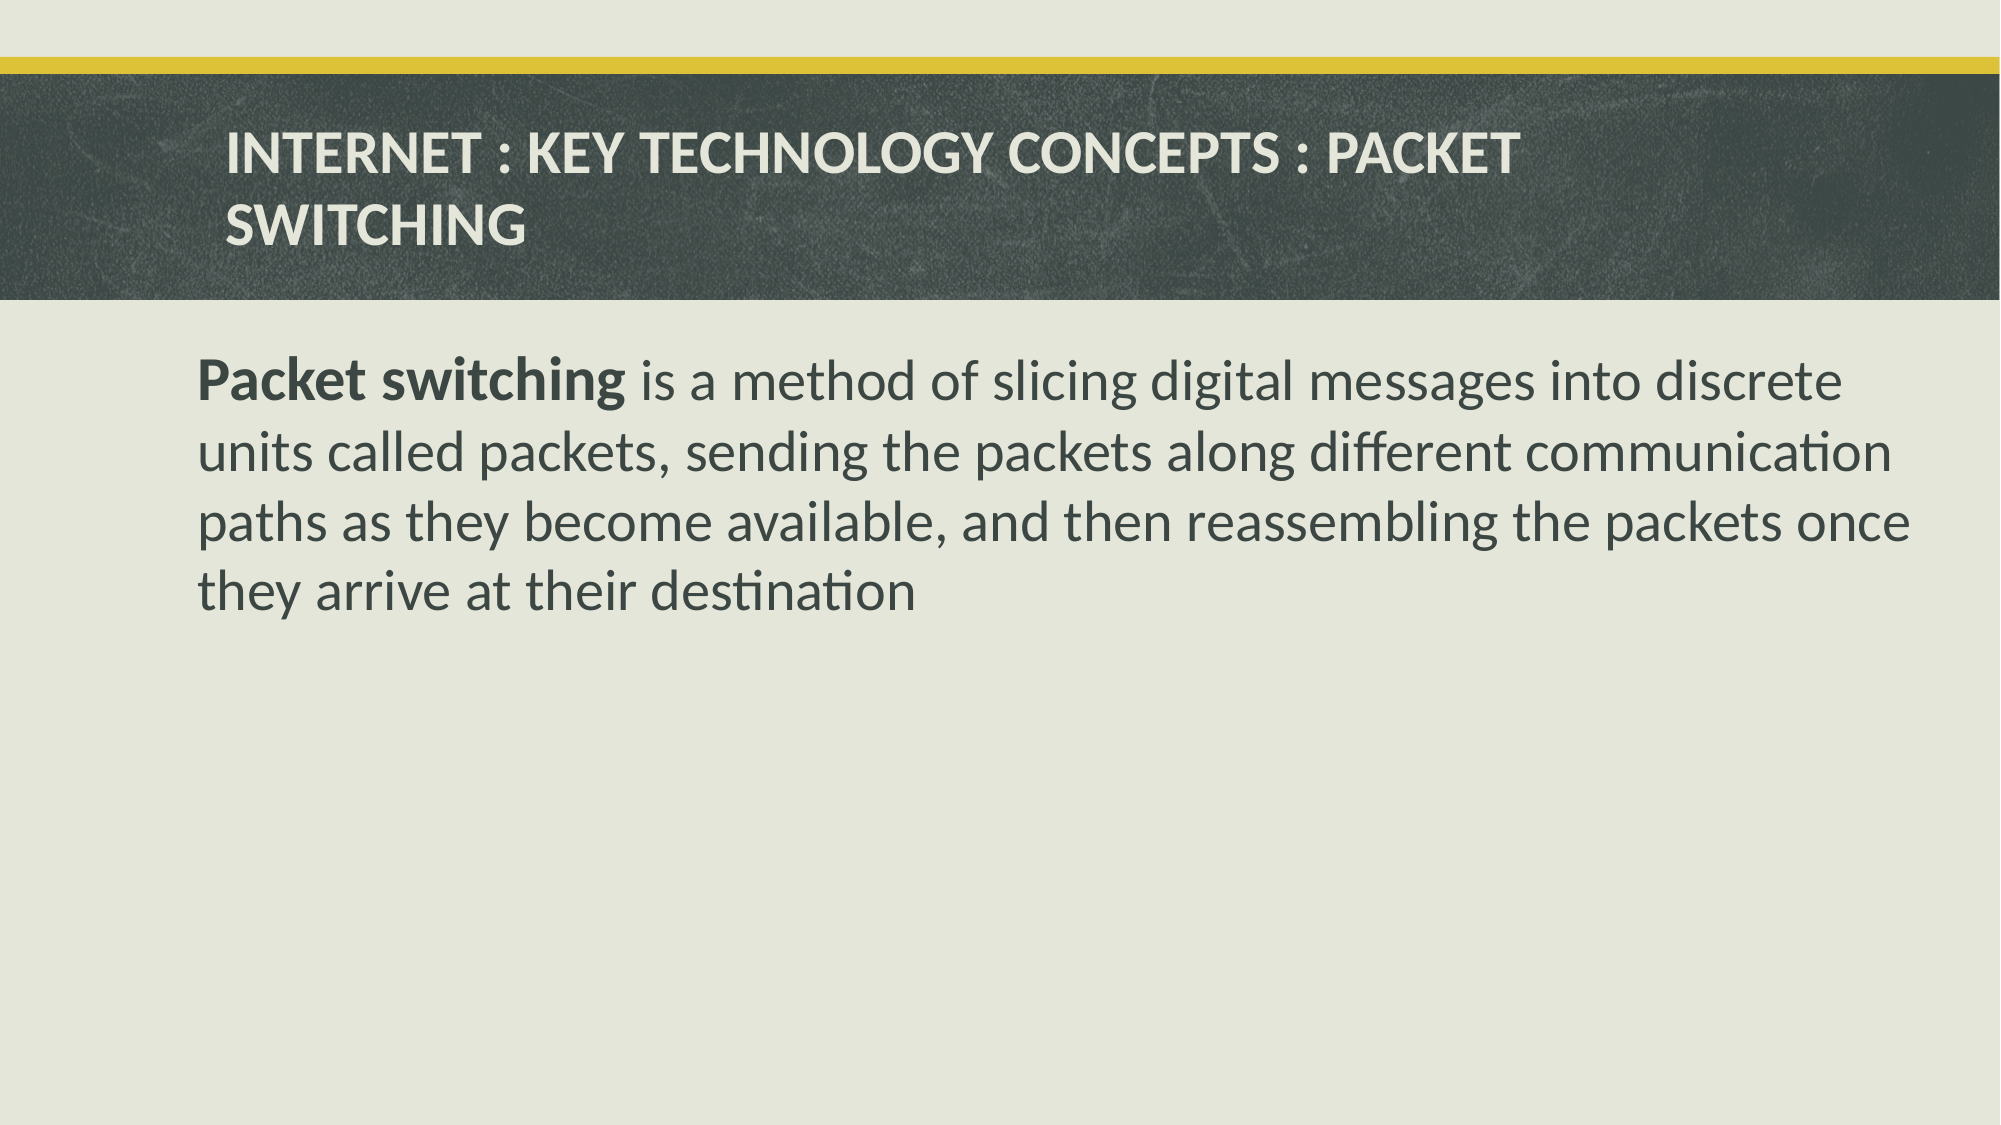

# INTERNET : KEY TECHNOLOGY CONCEPTS : PACKET SWITCHING
Packet switching is a method of slicing digital messages into discrete units called packets, sending the packets along different communication paths as they become available, and then reassembling the packets once they arrive at their destination